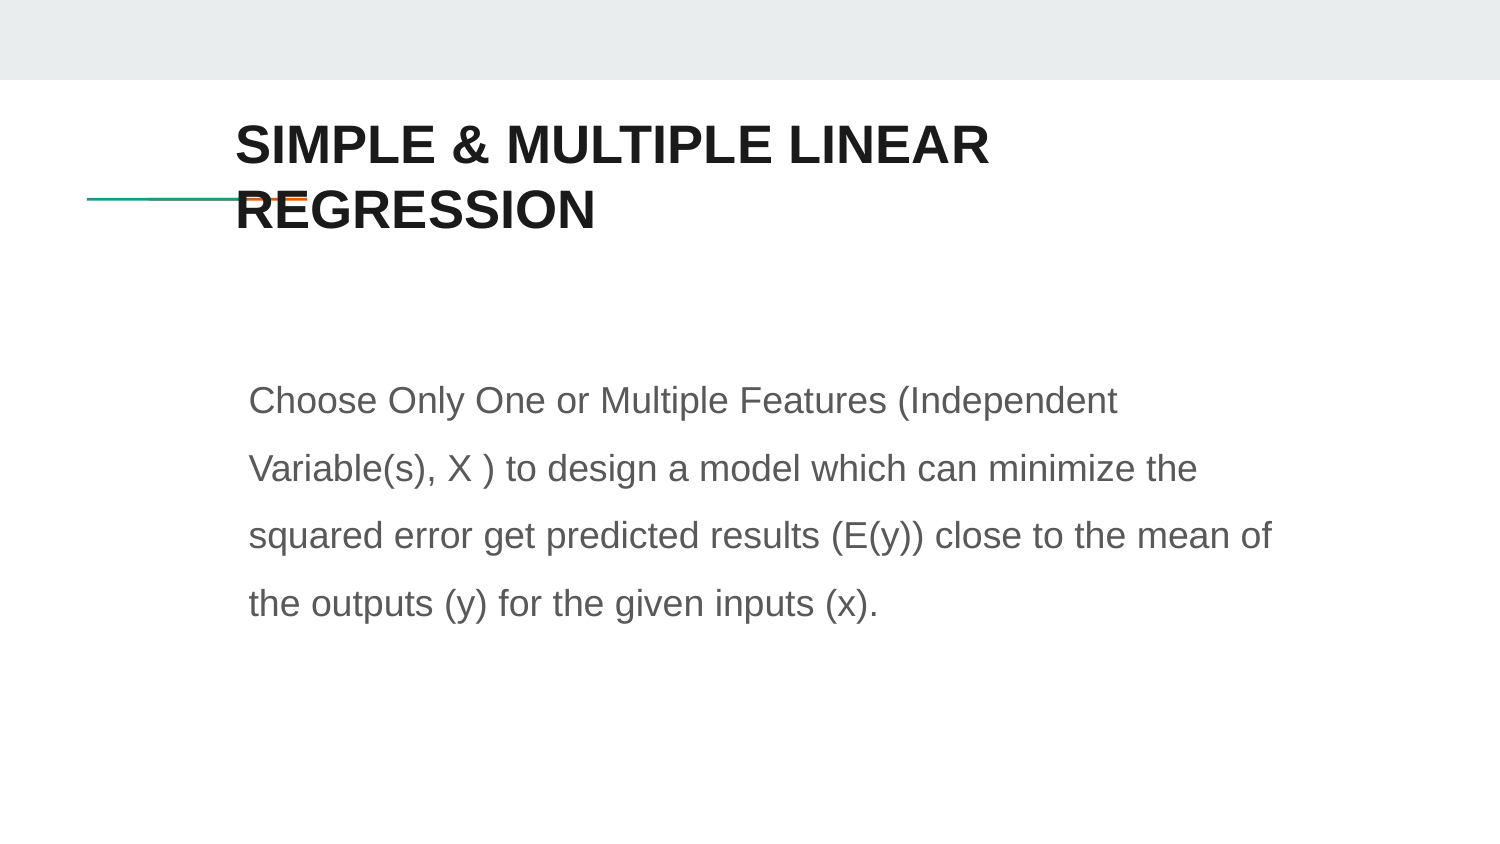

# SIMPLE & MULTIPLE LINEAR REGRESSION
Choose Only One or Multiple Features (Independent Variable(s), X ) to design a model which can minimize the squared error get predicted results (E(y)) close to the mean of the outputs (y) for the given inputs (x).